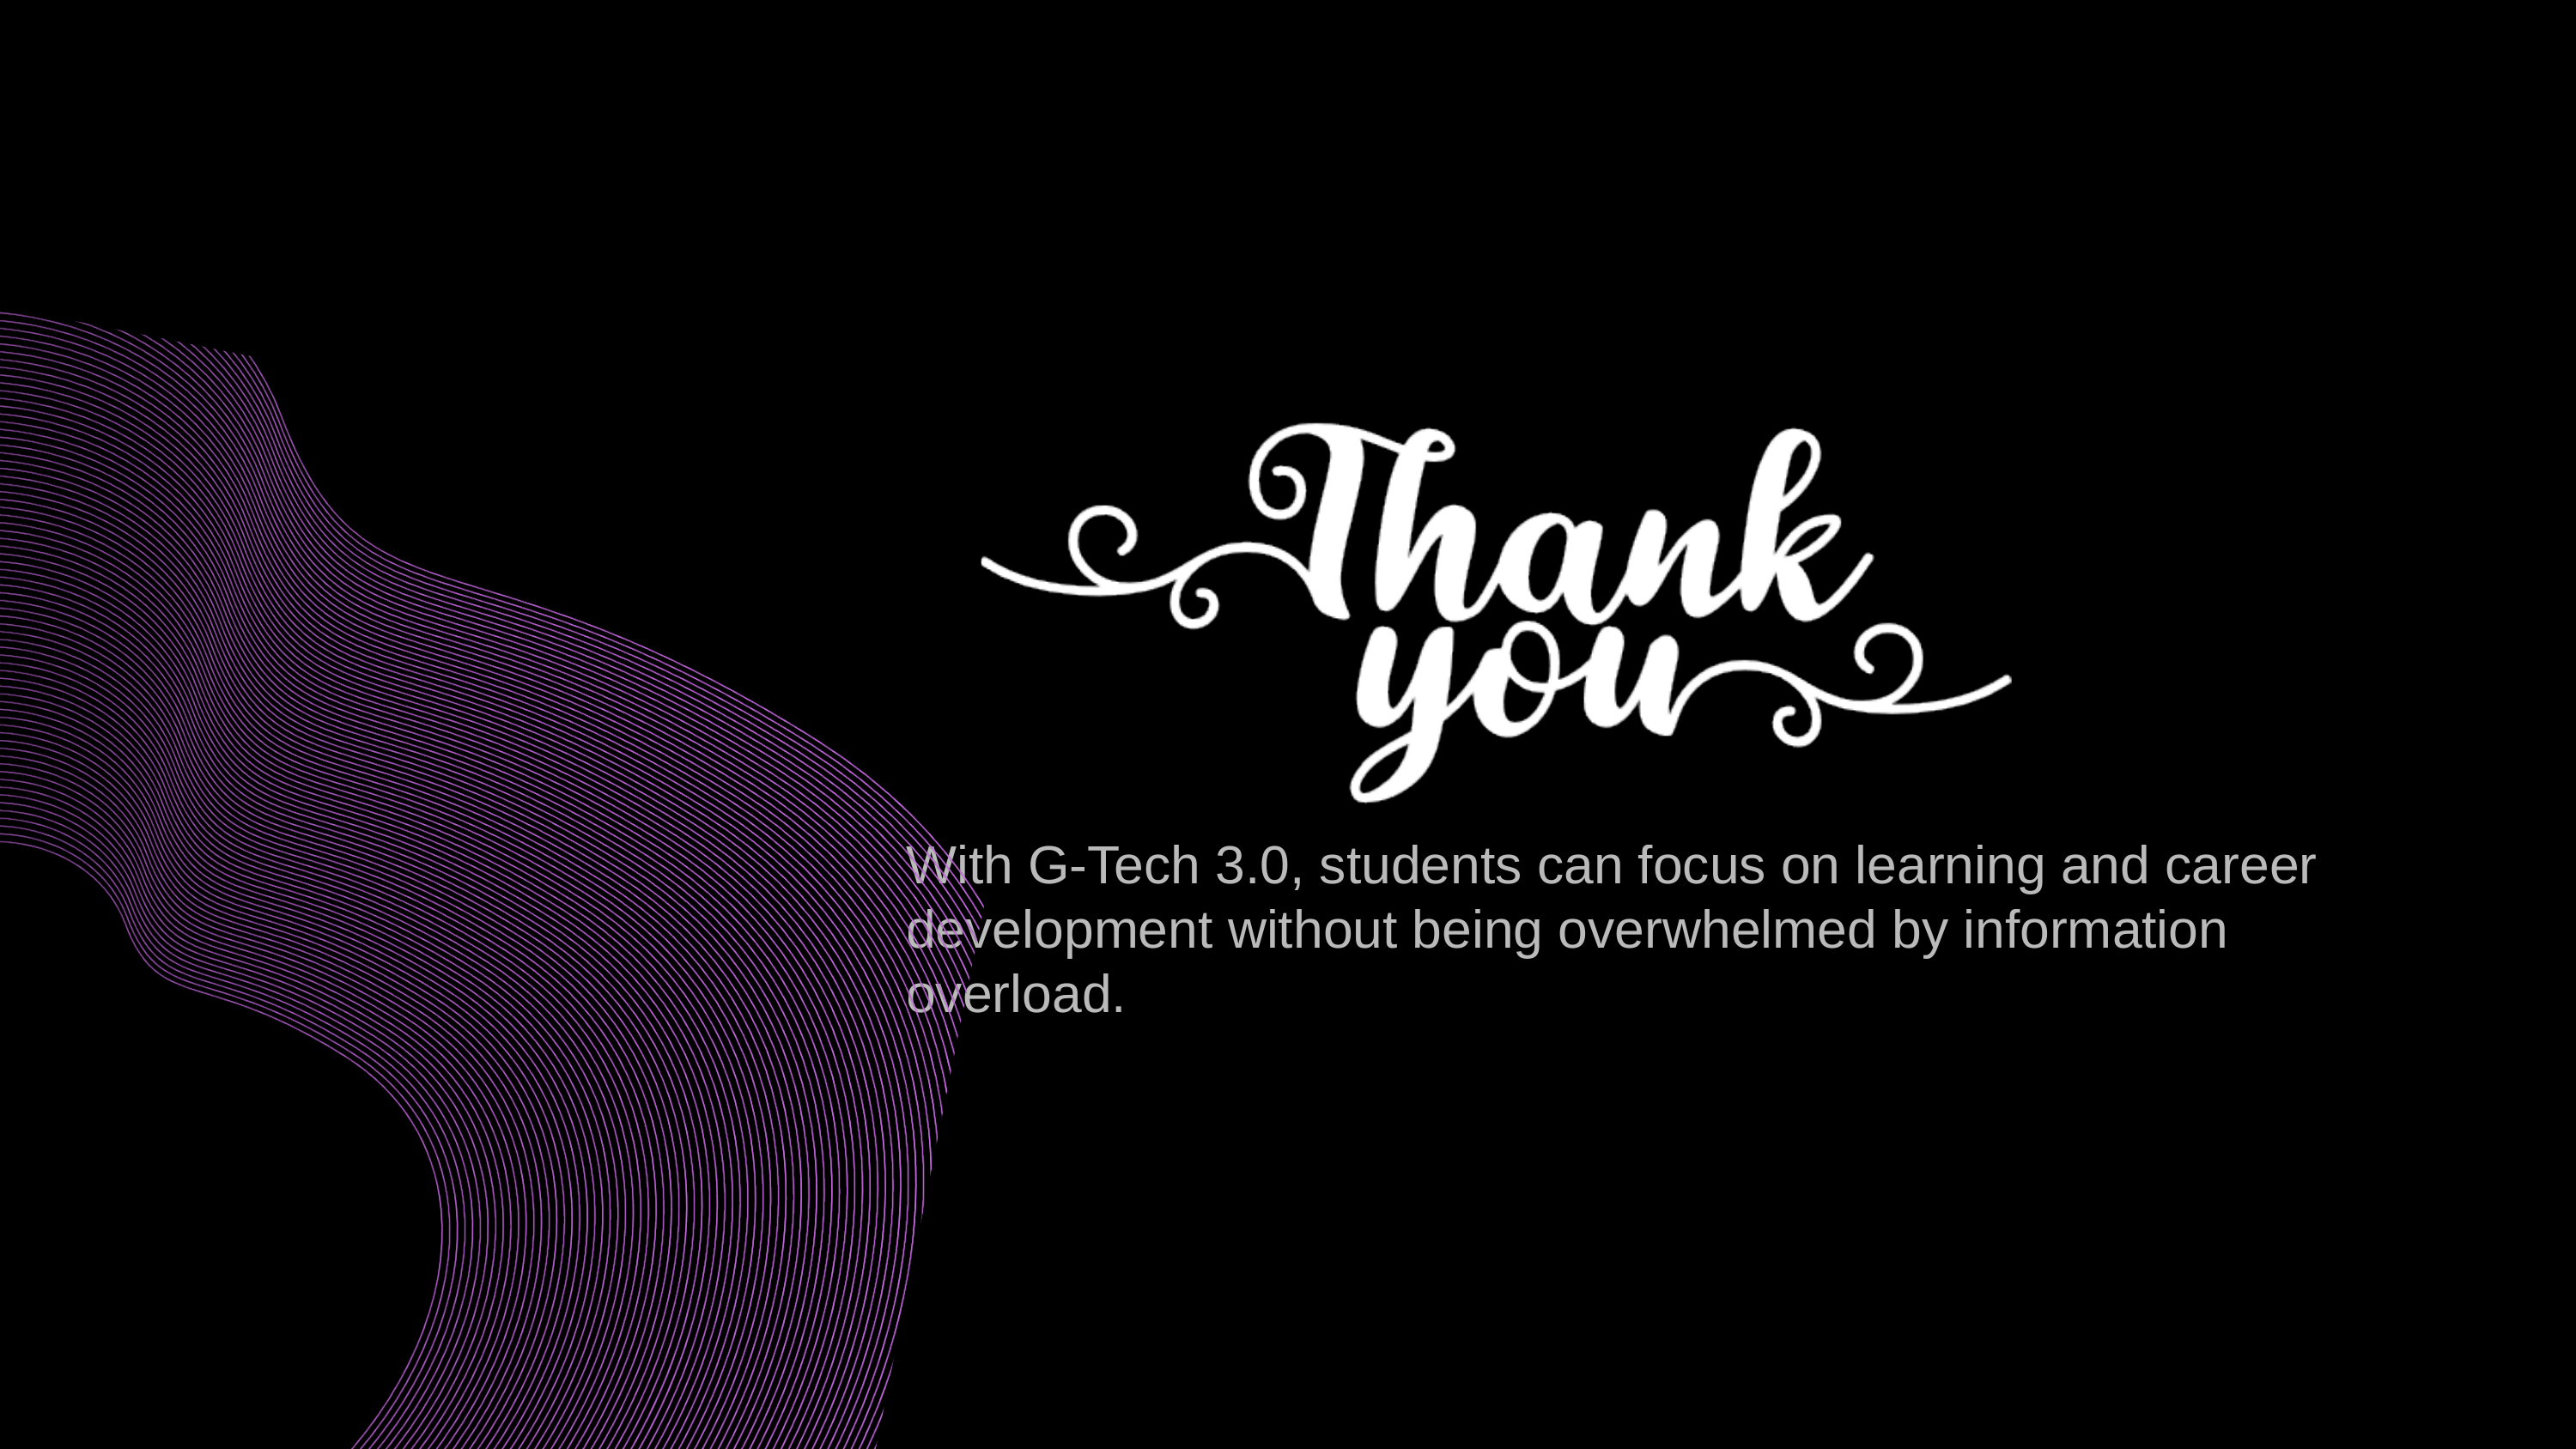

With G-Tech 3.0, students can focus on learning and career development without being overwhelmed by information overload.